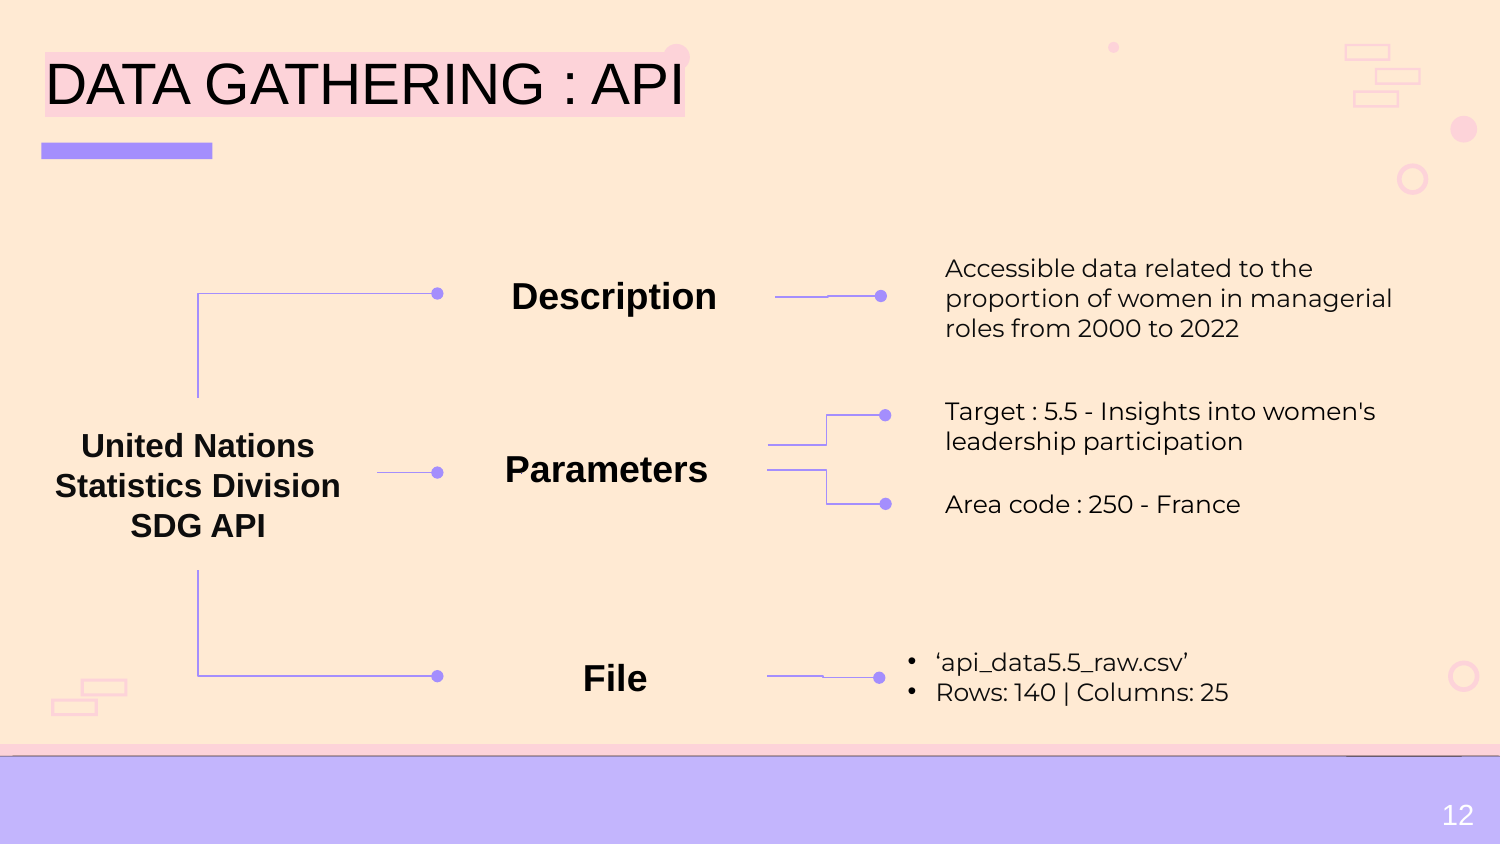

# DATA GATHERING : API

Accessible data related to the proportion of women in managerial roles from 2000 to 2022
Description
United Nations Statistics Division SDG API
Target : 5.5 - Insights into women's leadership participation
Parameters
Area code : 250 - France
‘api_data5.5_raw.csv’
Rows: 140 | Columns: 25
File
12